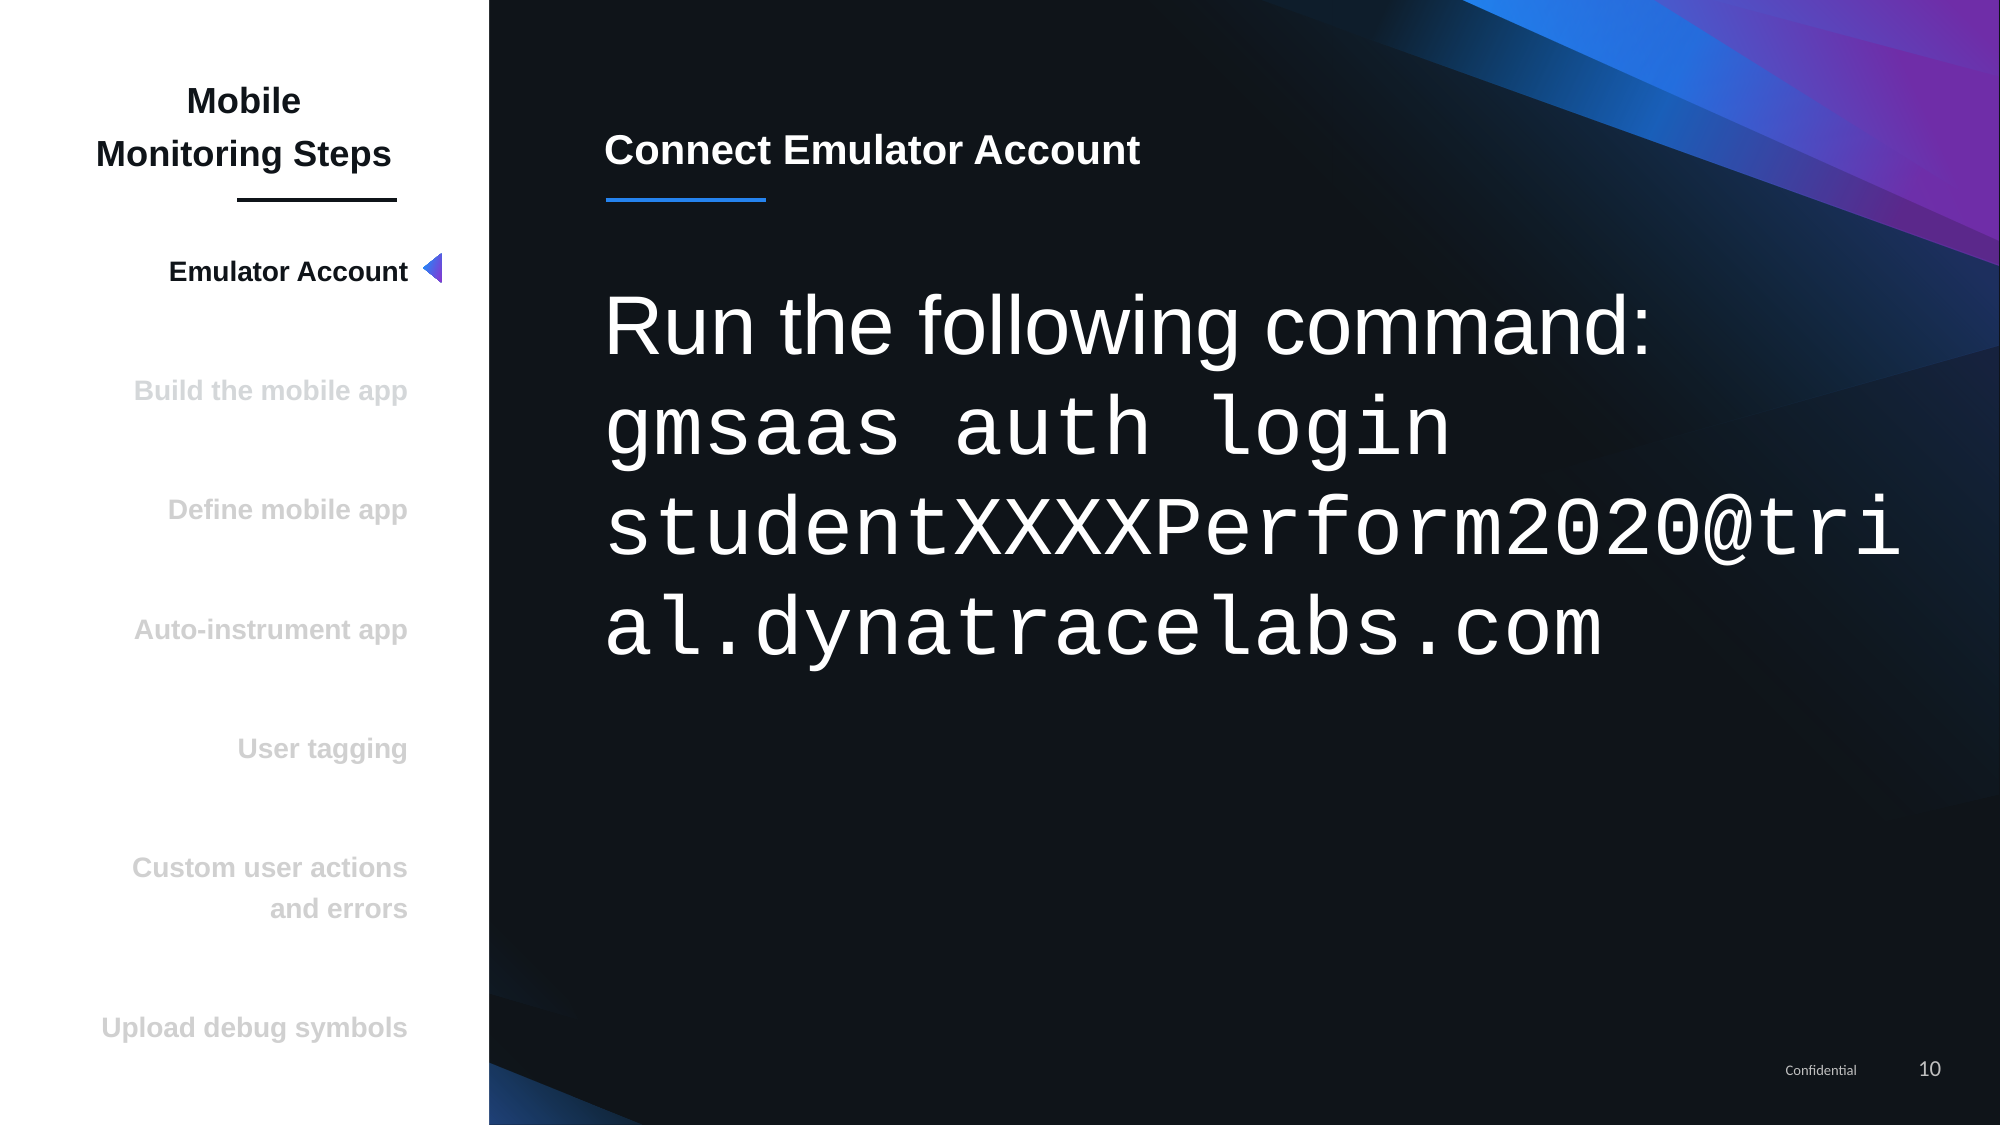

Mobile Monitoring Steps
# Connect Emulator Account
Emulator Account
Build the mobile app
Define mobile app
Auto-instrument app
User tagging
Custom user actions and errors
Upload debug symbols

Run the following command:
gmsaas auth login studentXXXXPerform2020@trial.dynatracelabs.com